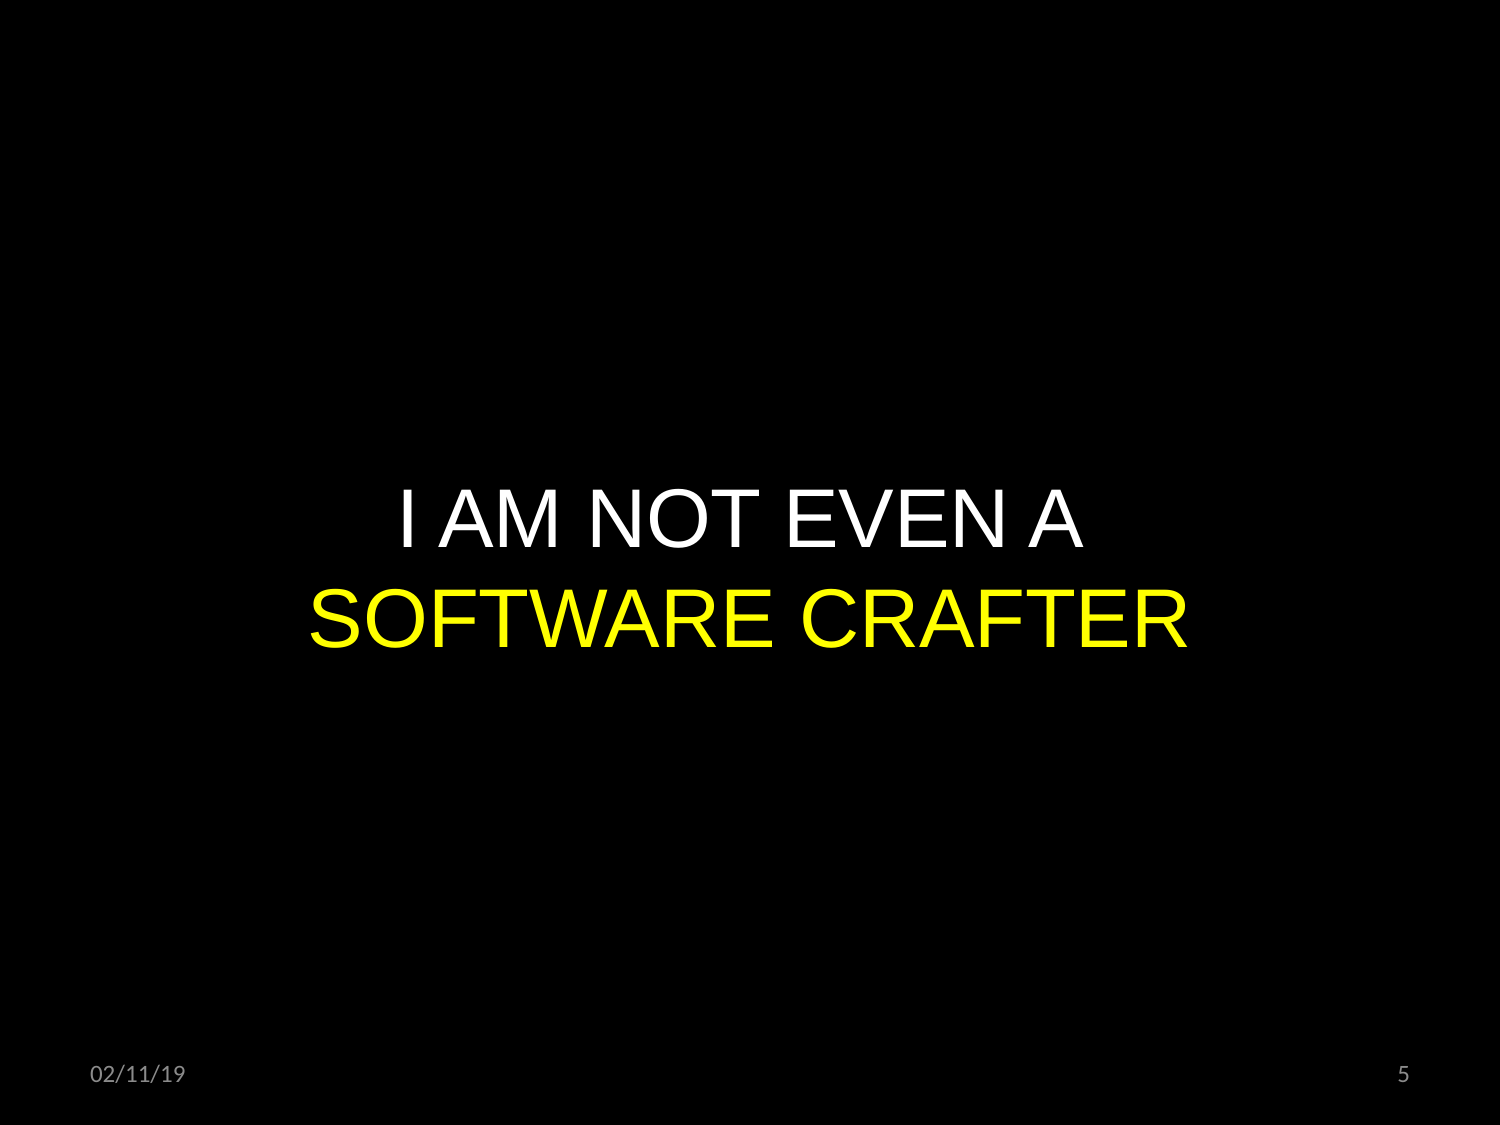

I AM NOT EVEN A
SOFTWARE CRAFTER
02/11/19
5